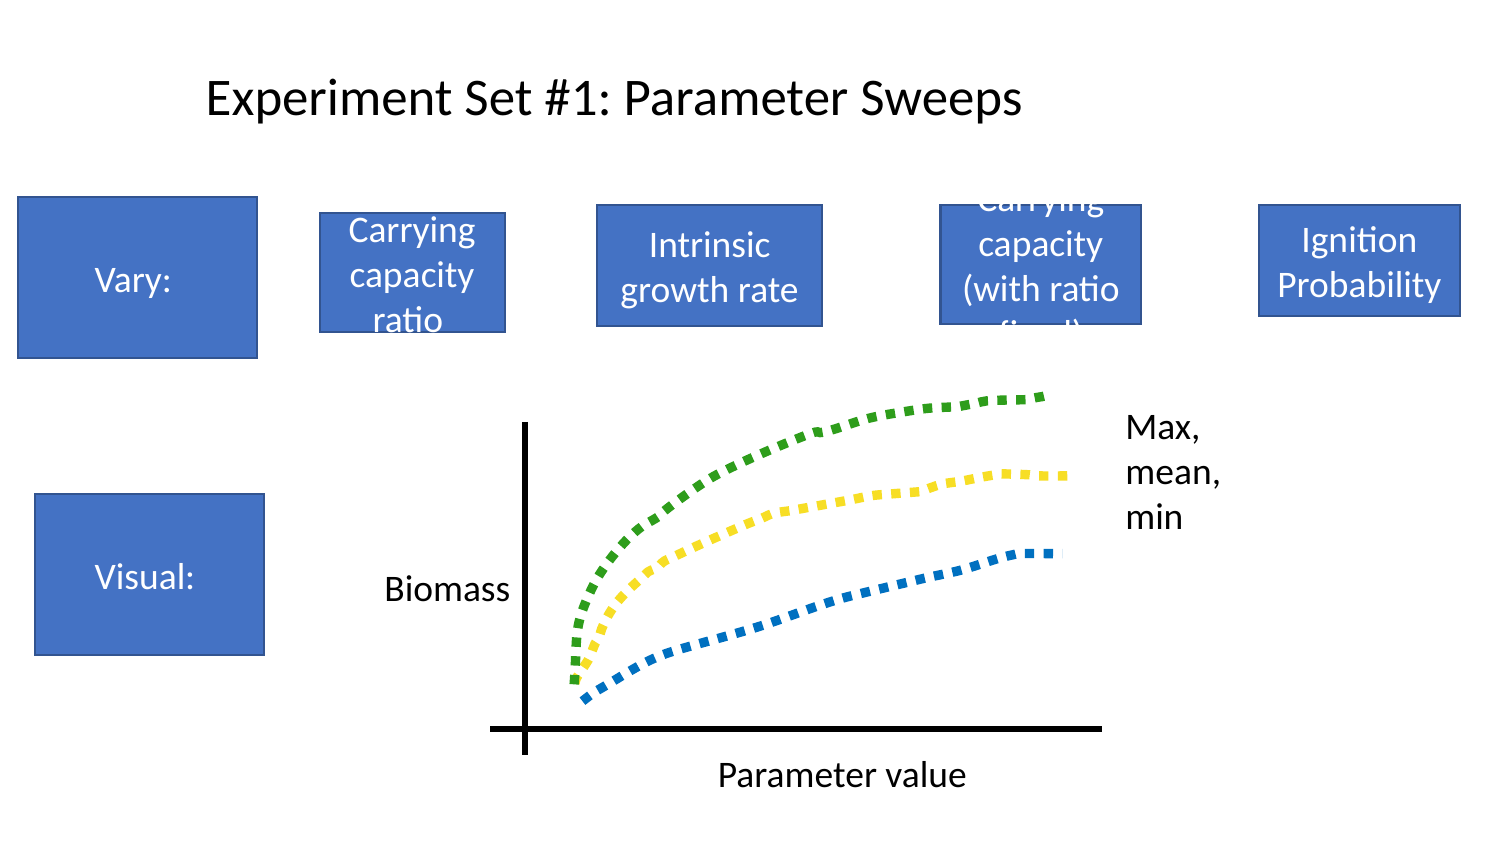

# Experiment Set #1: Parameter Sweeps
Vary:
Intrinsic growth rate
Carrying capacity (with ratio fixed)
Ignition Probability
Carrying capacity ratio

Max,
mean,
min

Visual:

Biomass
Parameter value